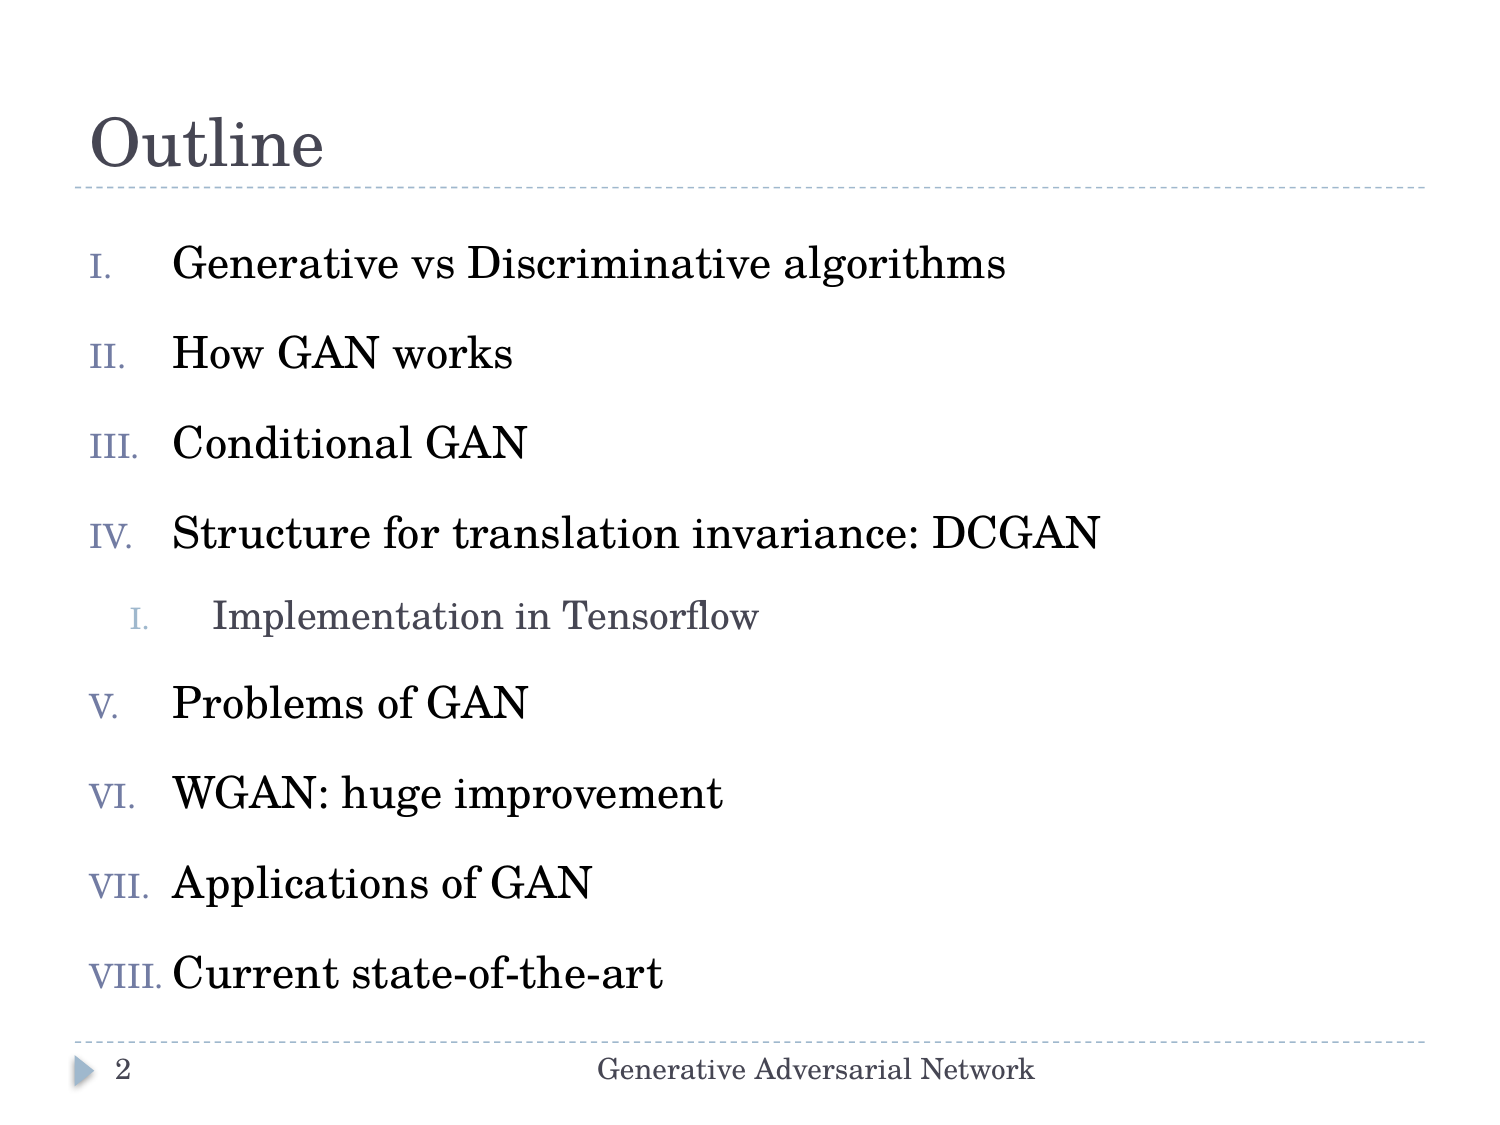

# Outline
Generative vs Discriminative algorithms
How GAN works
Conditional GAN
Structure for translation invariance: DCGAN
Implementation in Tensorflow
Problems of GAN
WGAN: huge improvement
Applications of GAN
Current state-of-the-art
2
Generative Adversarial Network